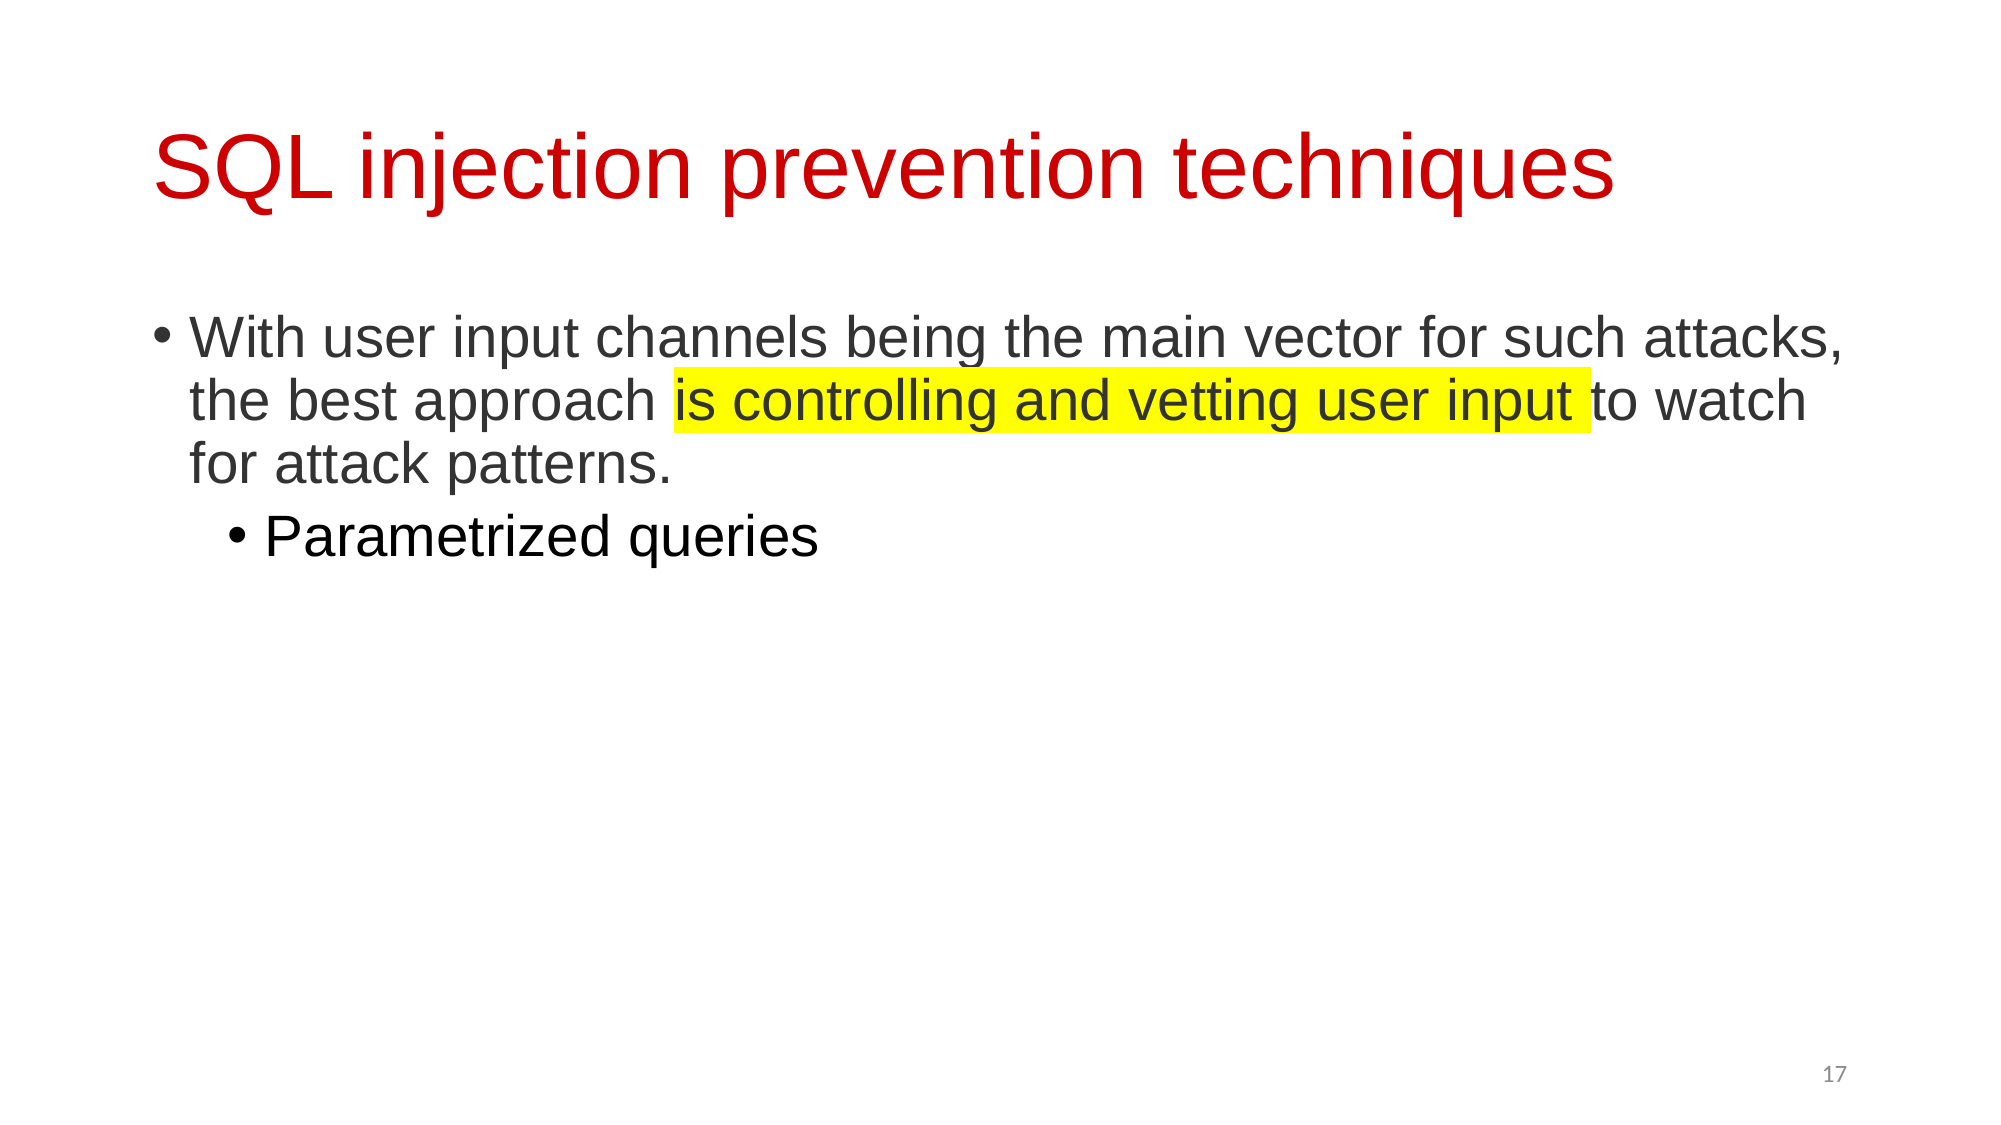

# SQL injection prevention techniques
With user input channels being the main vector for such attacks, the best approach is controlling and vetting user input to watch for attack patterns.
Parametrized queries

17